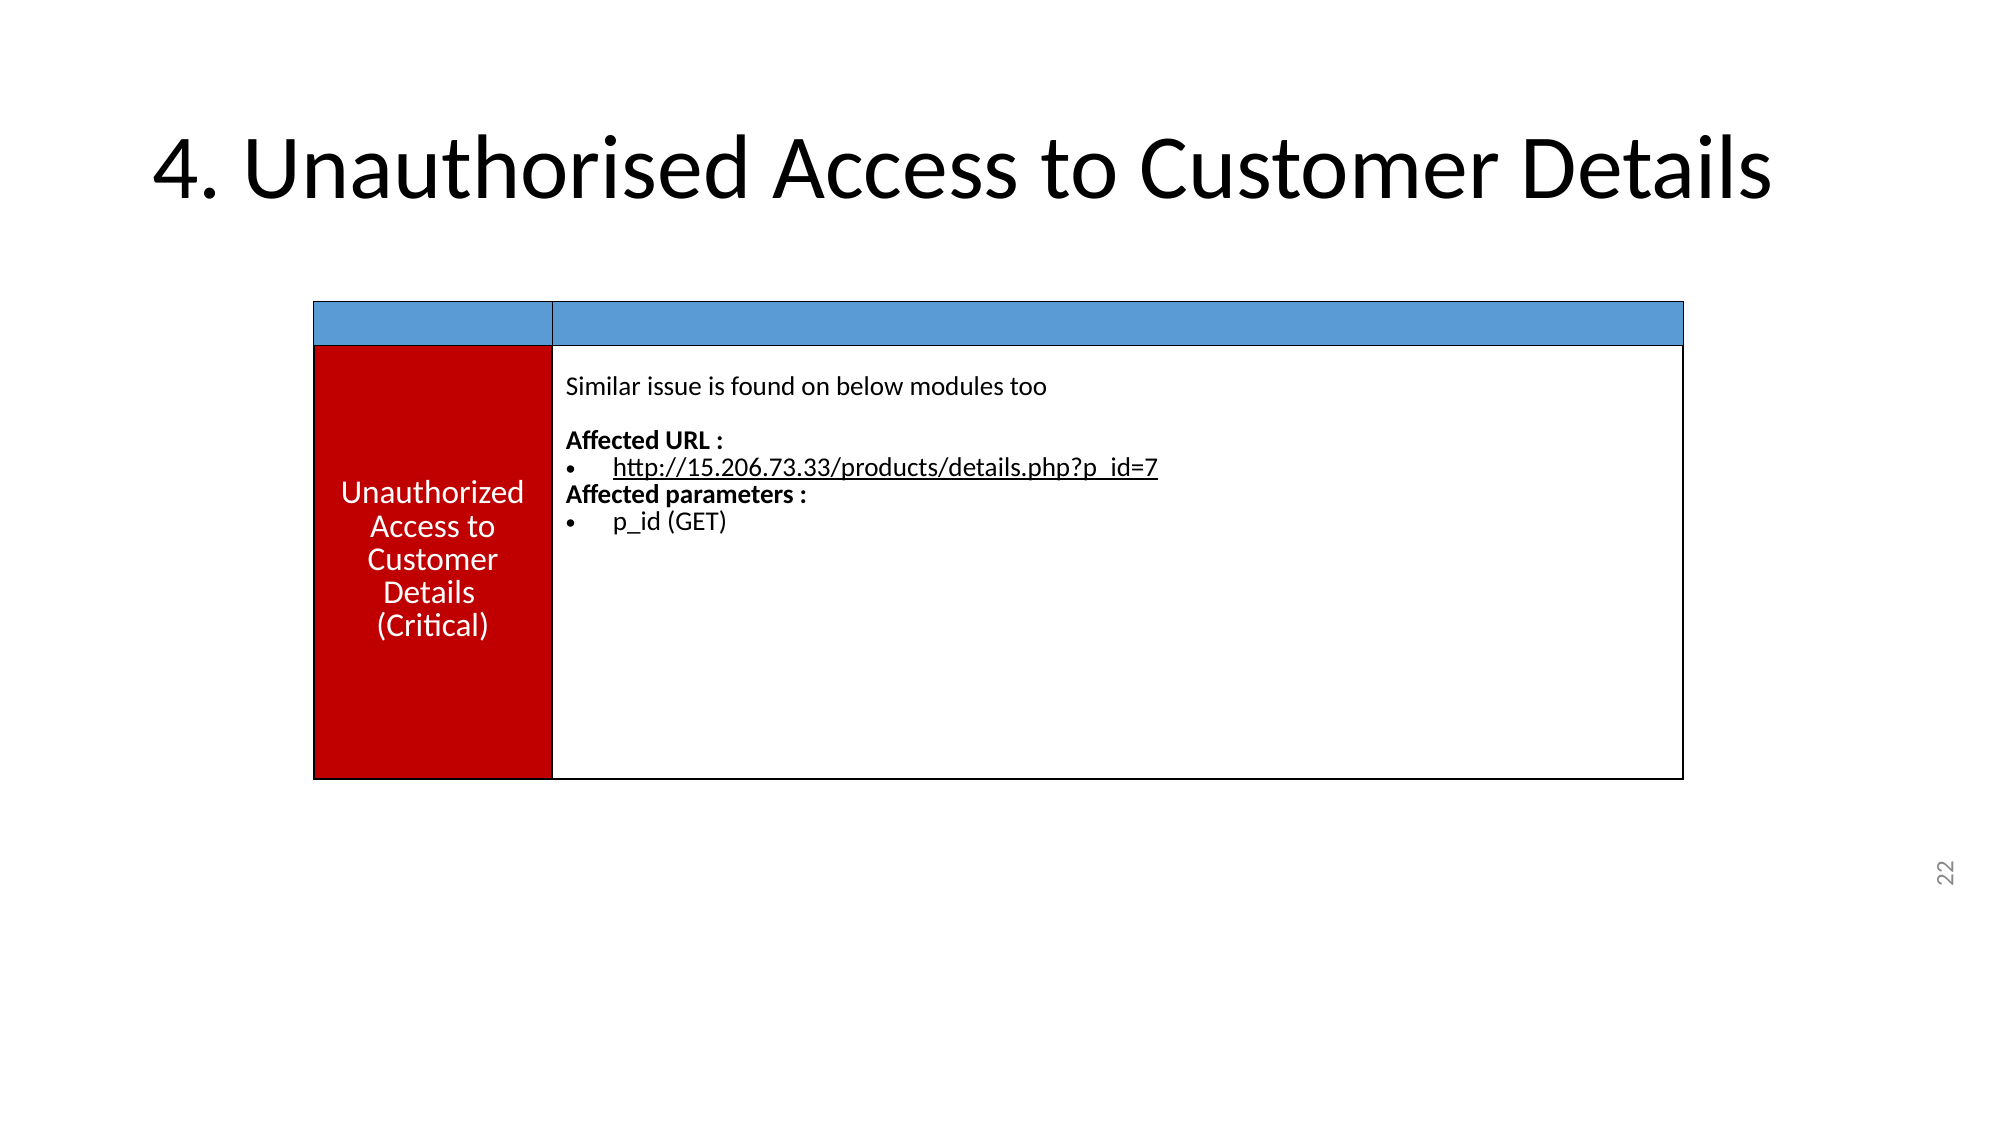

# 4. Unauthorised Access to Customer Details
|  |  |
| --- | --- |
| Unauthorized Access to Customer Details (Critical) | Similar issue is found on below modules too Affected URL : http://15.206.73.33/products/details.php?p\_id=7 Affected parameters : p\_id (GET) |
22